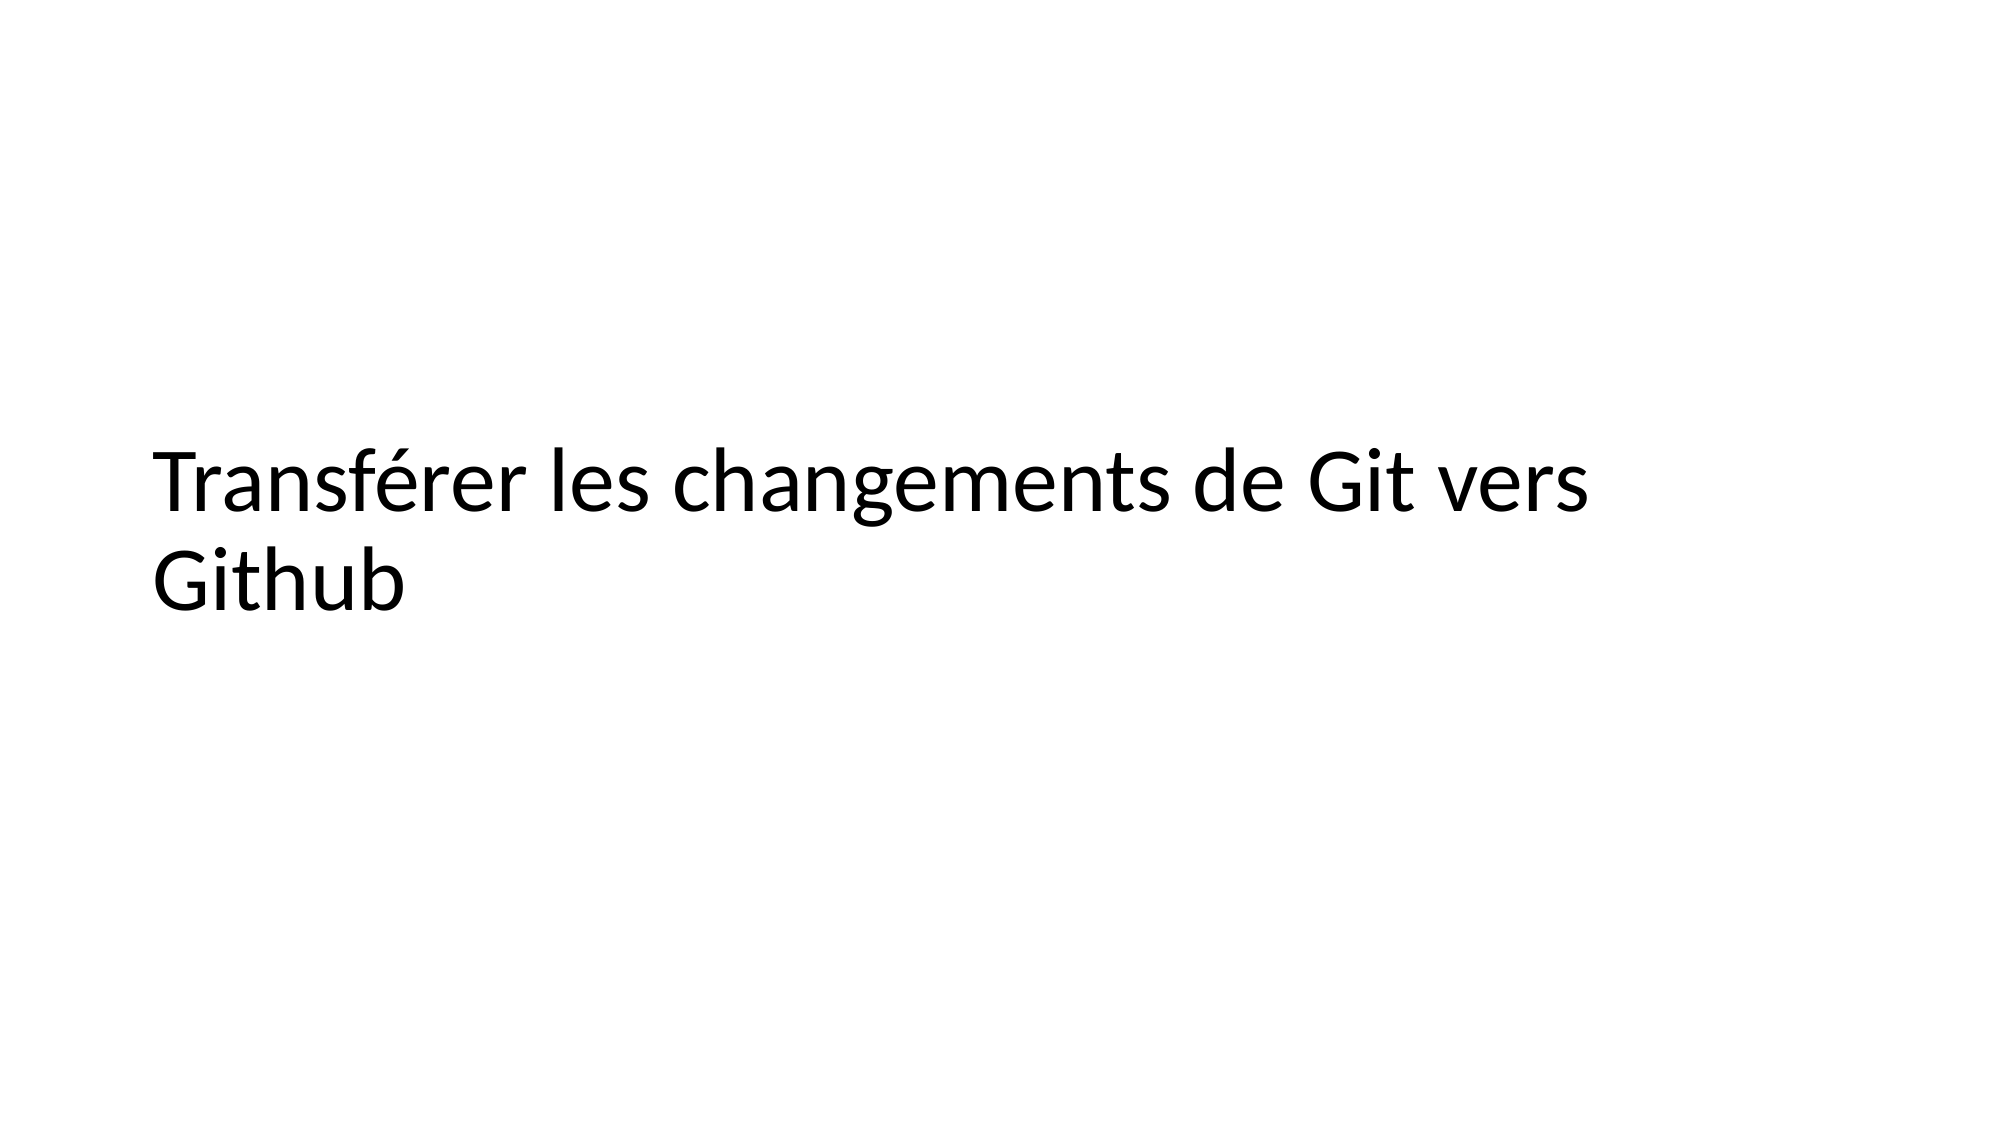

# Transférer les changements de Git vers Github